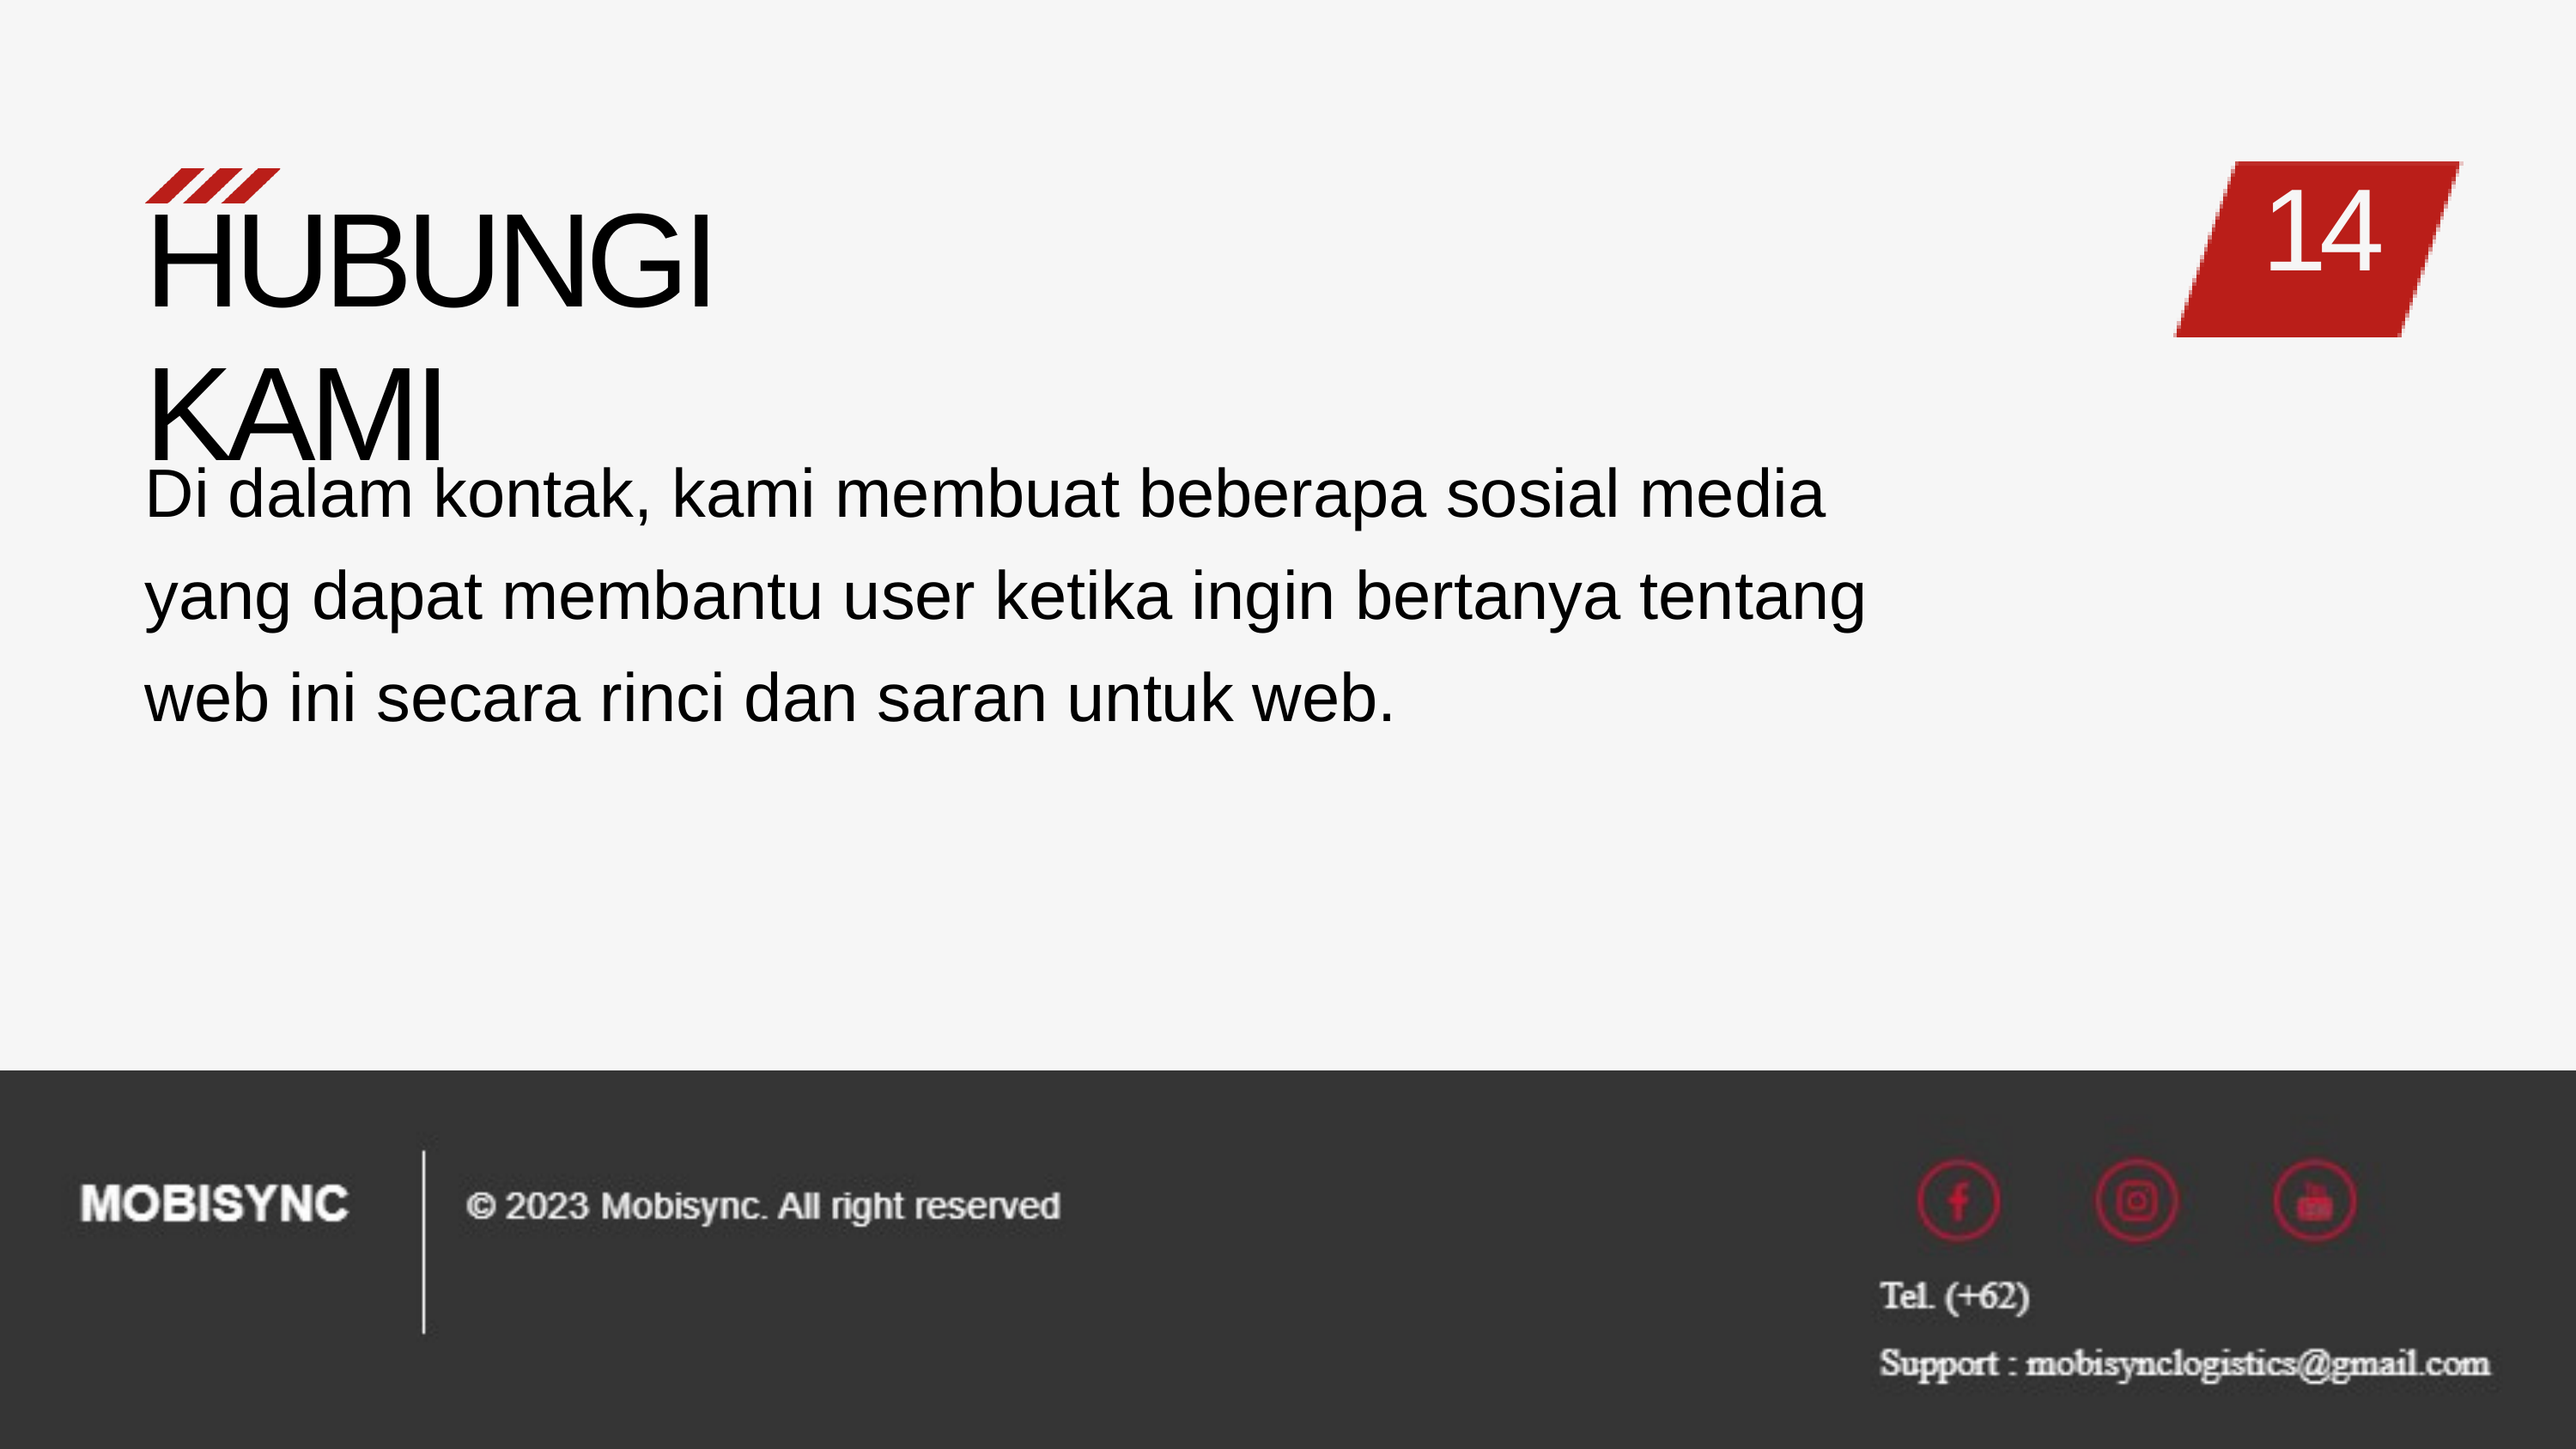

14

HUBUNGI KAMI
Di dalam kontak, kami membuat beberapa sosial media yang dapat membantu user ketika ingin bertanya tentang web ini secara rinci dan saran untuk web.